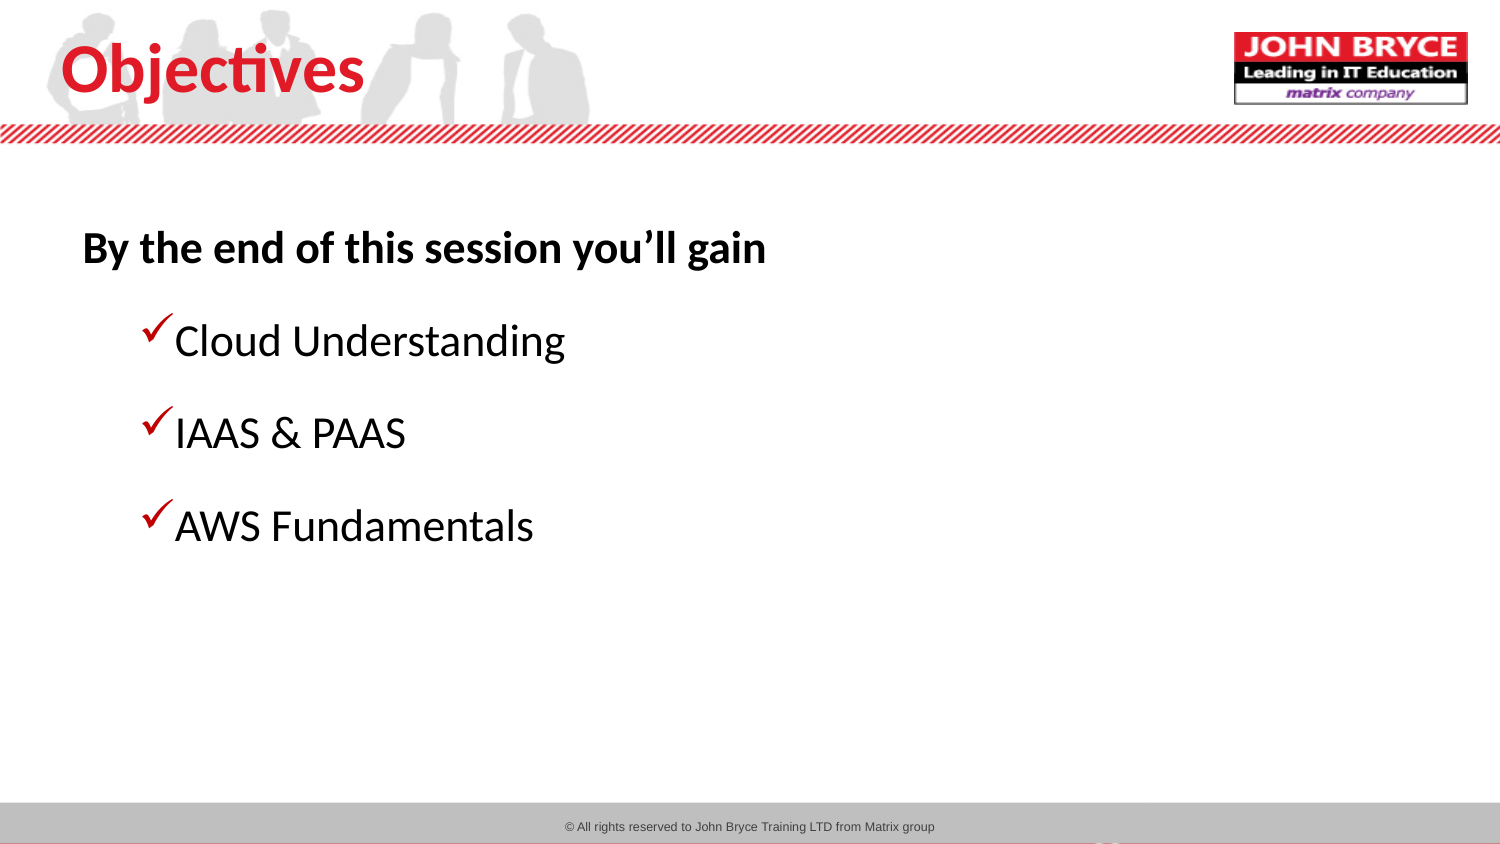

# Objectives
By the end of this session you’ll gain
Cloud Understanding
IAAS & PAAS
AWS Fundamentals

2